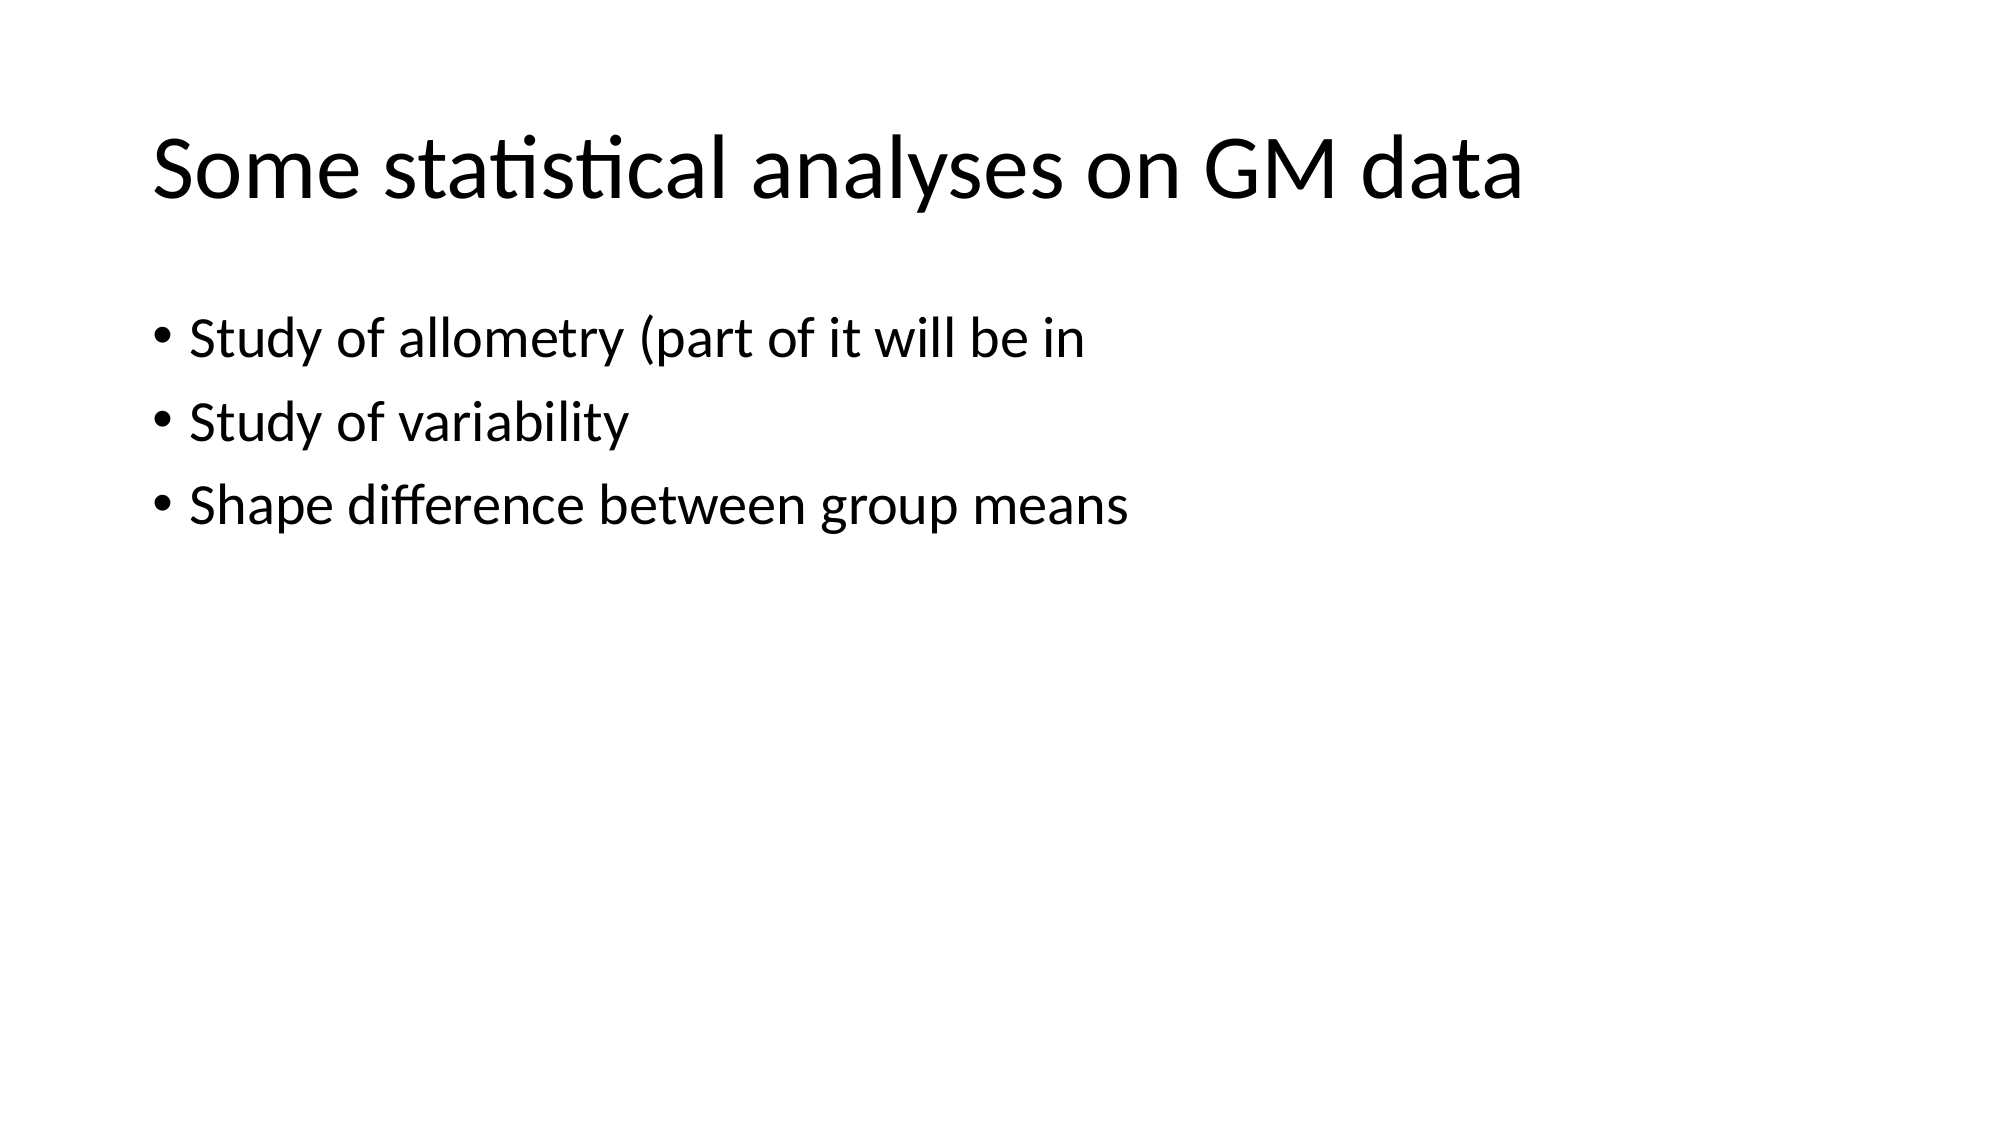

# Some statistical analyses on GM data
Study of allometry (part of it will be in
Study of variability
Shape difference between group means